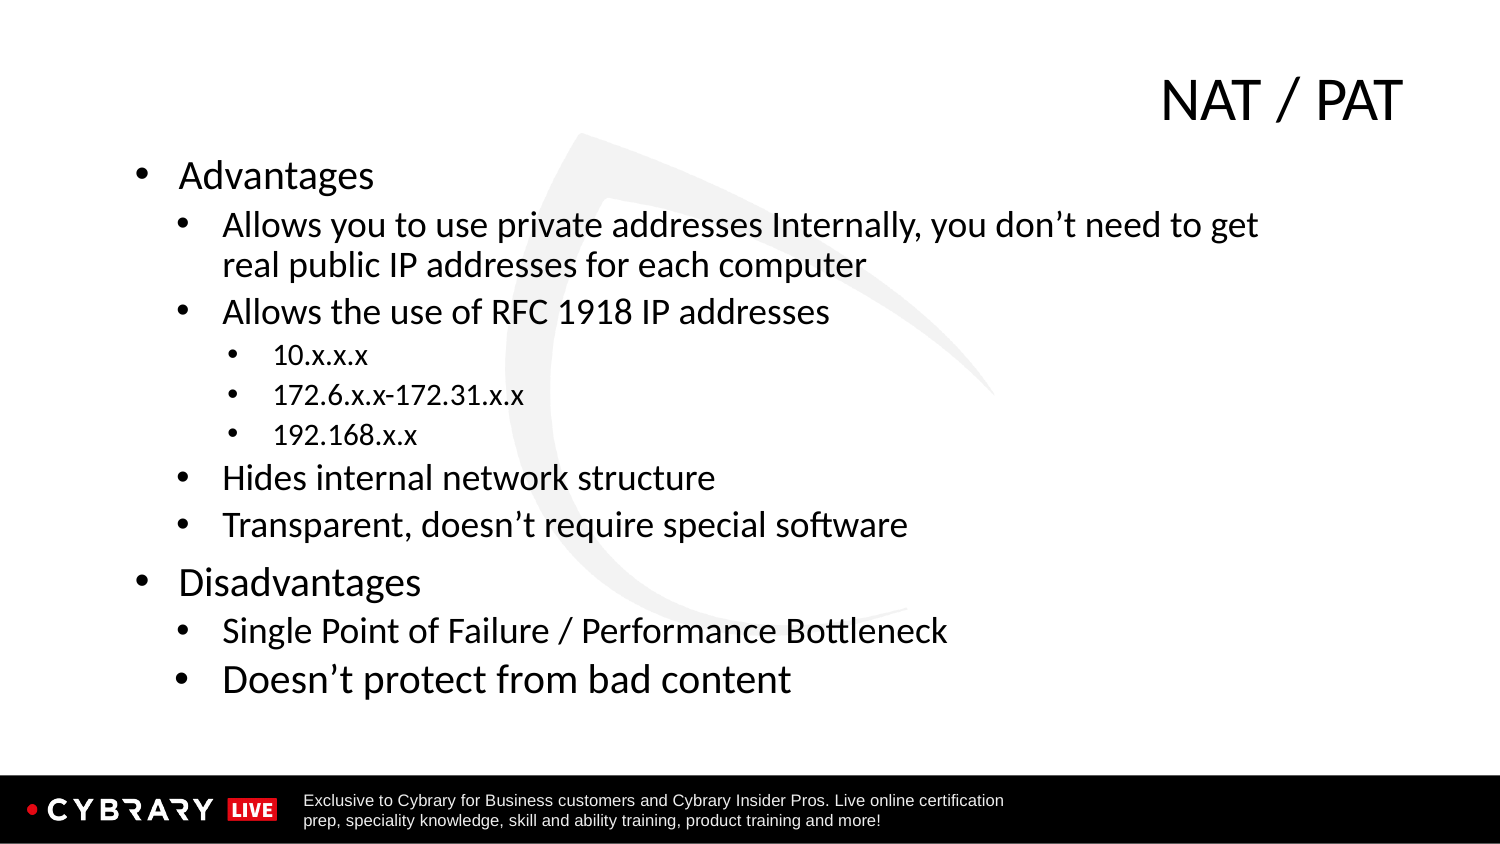

# NAT / PAT
Advantages
Allows you to use private addresses Internally, you don’t need to get real public IP addresses for each computer
Allows the use of RFC 1918 IP addresses
10.x.x.x
172.6.x.x-172.31.x.x
192.168.x.x
Hides internal network structure
Transparent, doesn’t require special software
Disadvantages
Single Point of Failure / Performance Bottleneck
Doesn’t protect from bad content
98